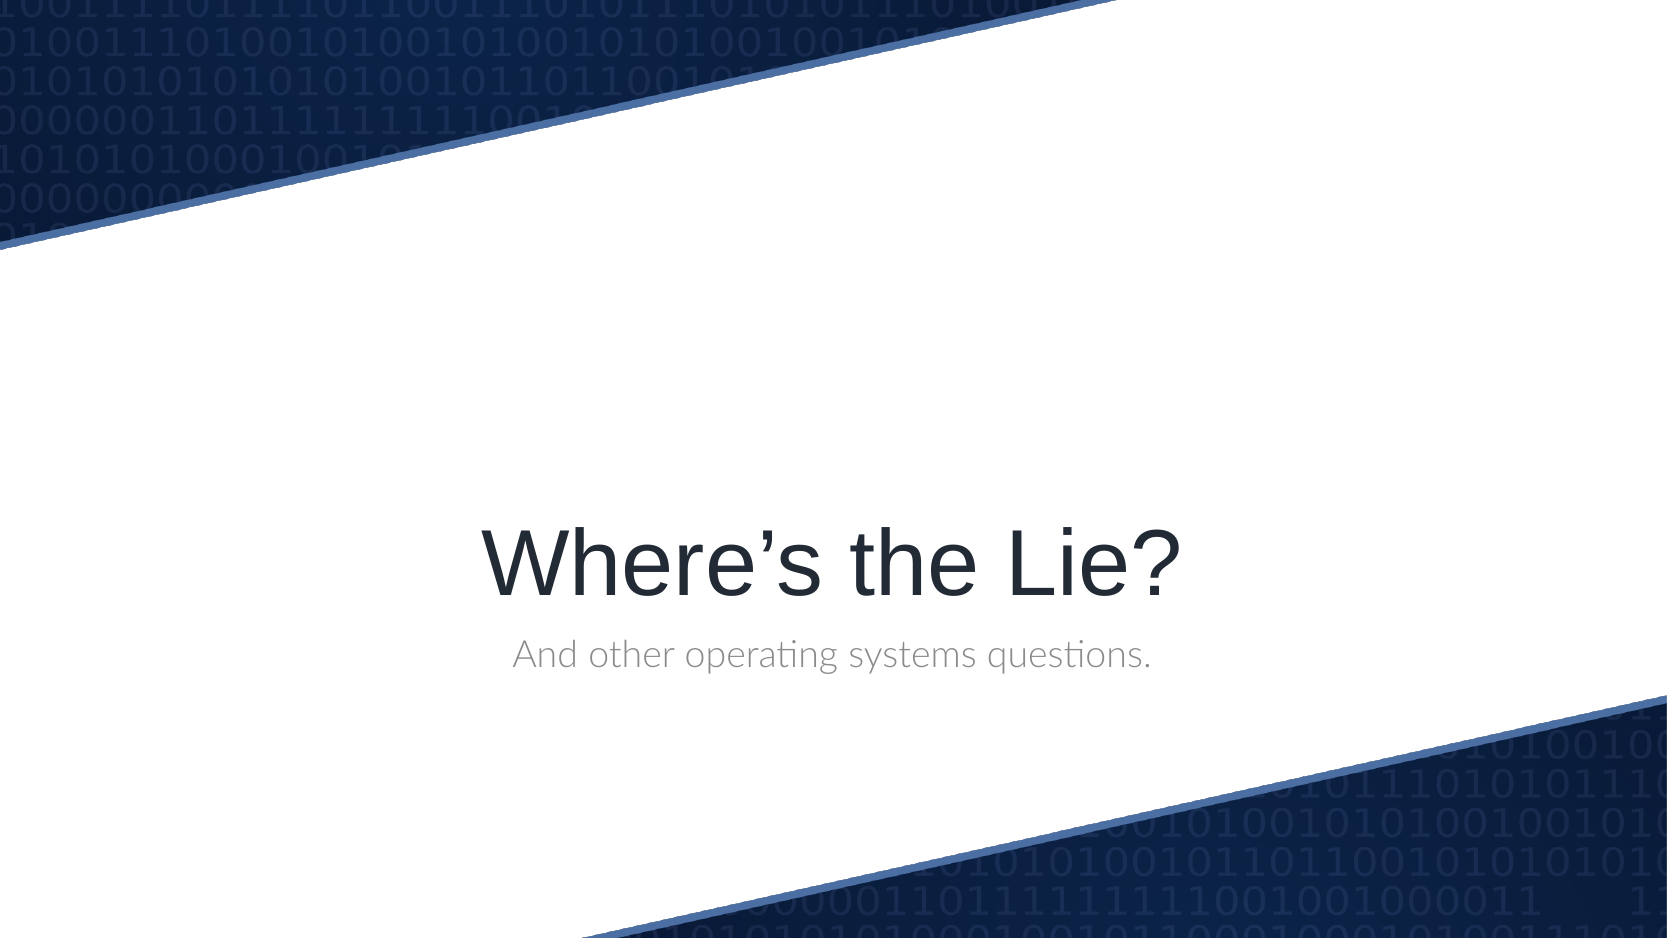

# Where’s the Lie?
And other operating systems questions.
2